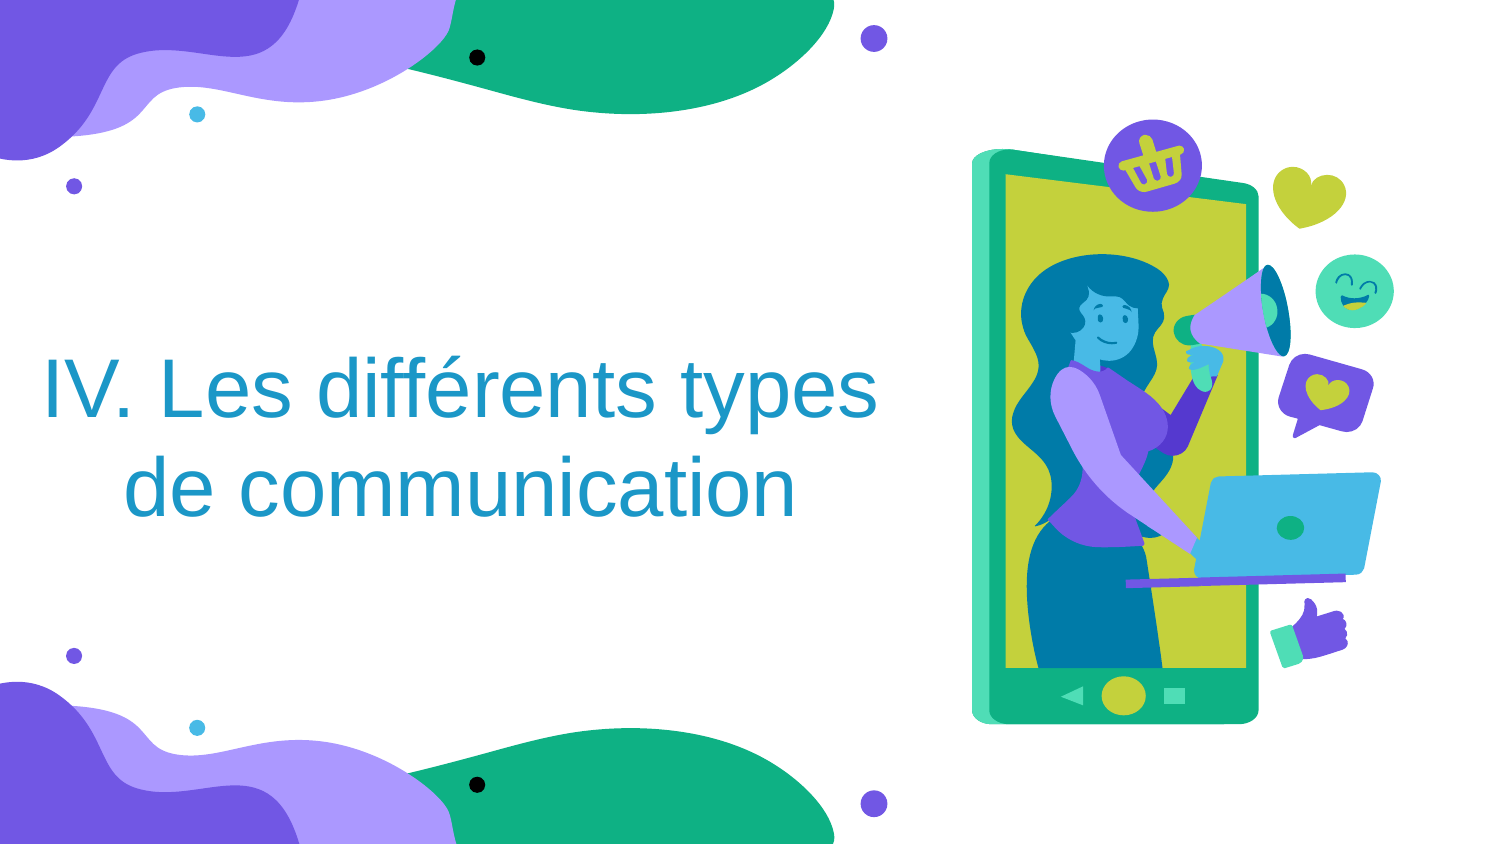

# IV. Les différents types de communication